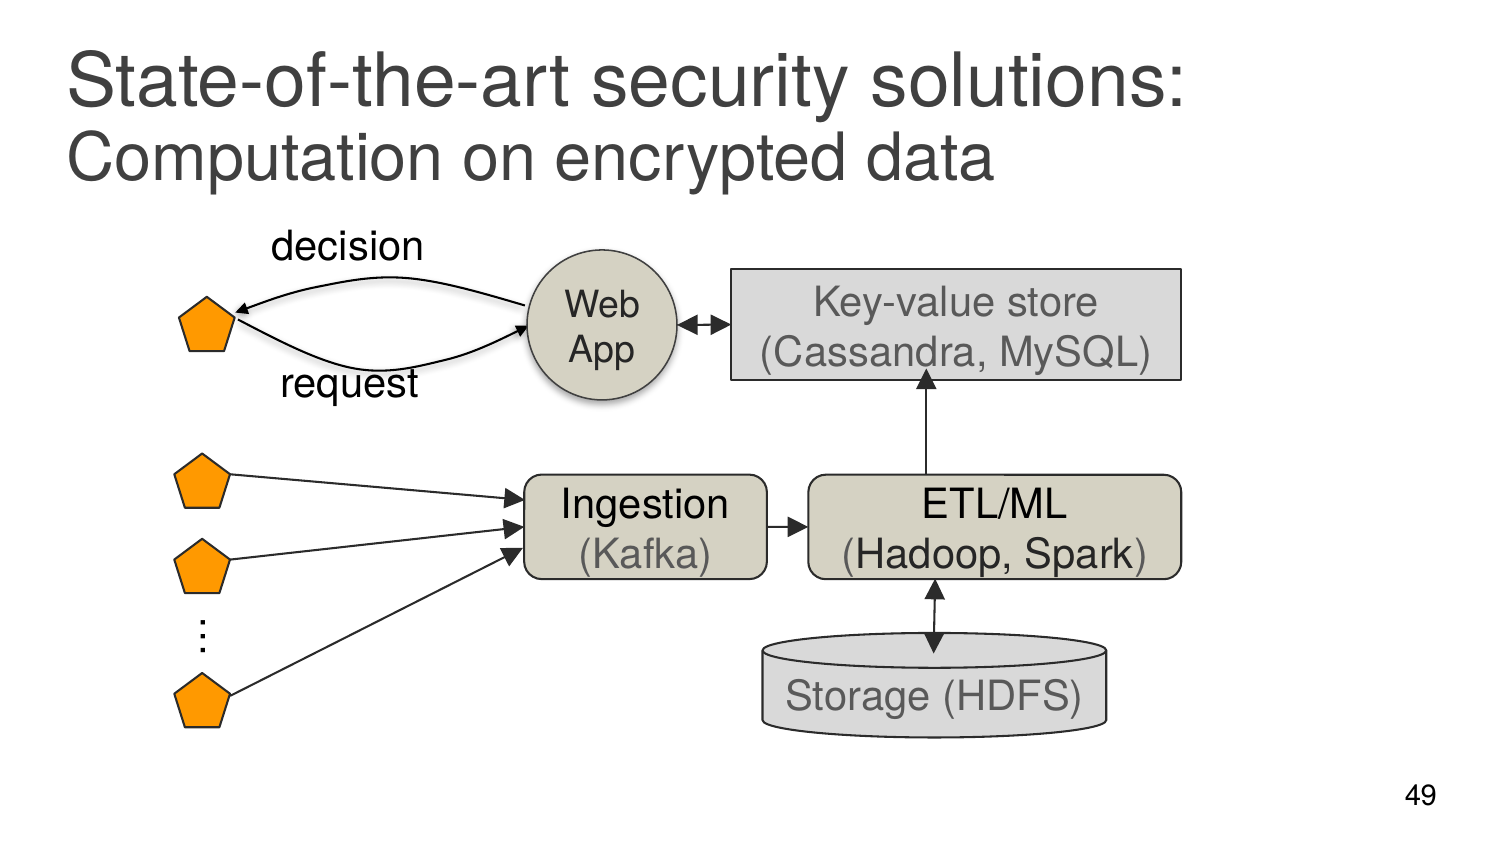

# State-of-the-art security solutions: Computation on encrypted data
decision
Web
App
Key-value store
(Cassandra, MySQL)

request

Ingestion
(Kafka)
ETL/ML
(Hadoop, Spark)

…
Storage (HDFS)

49